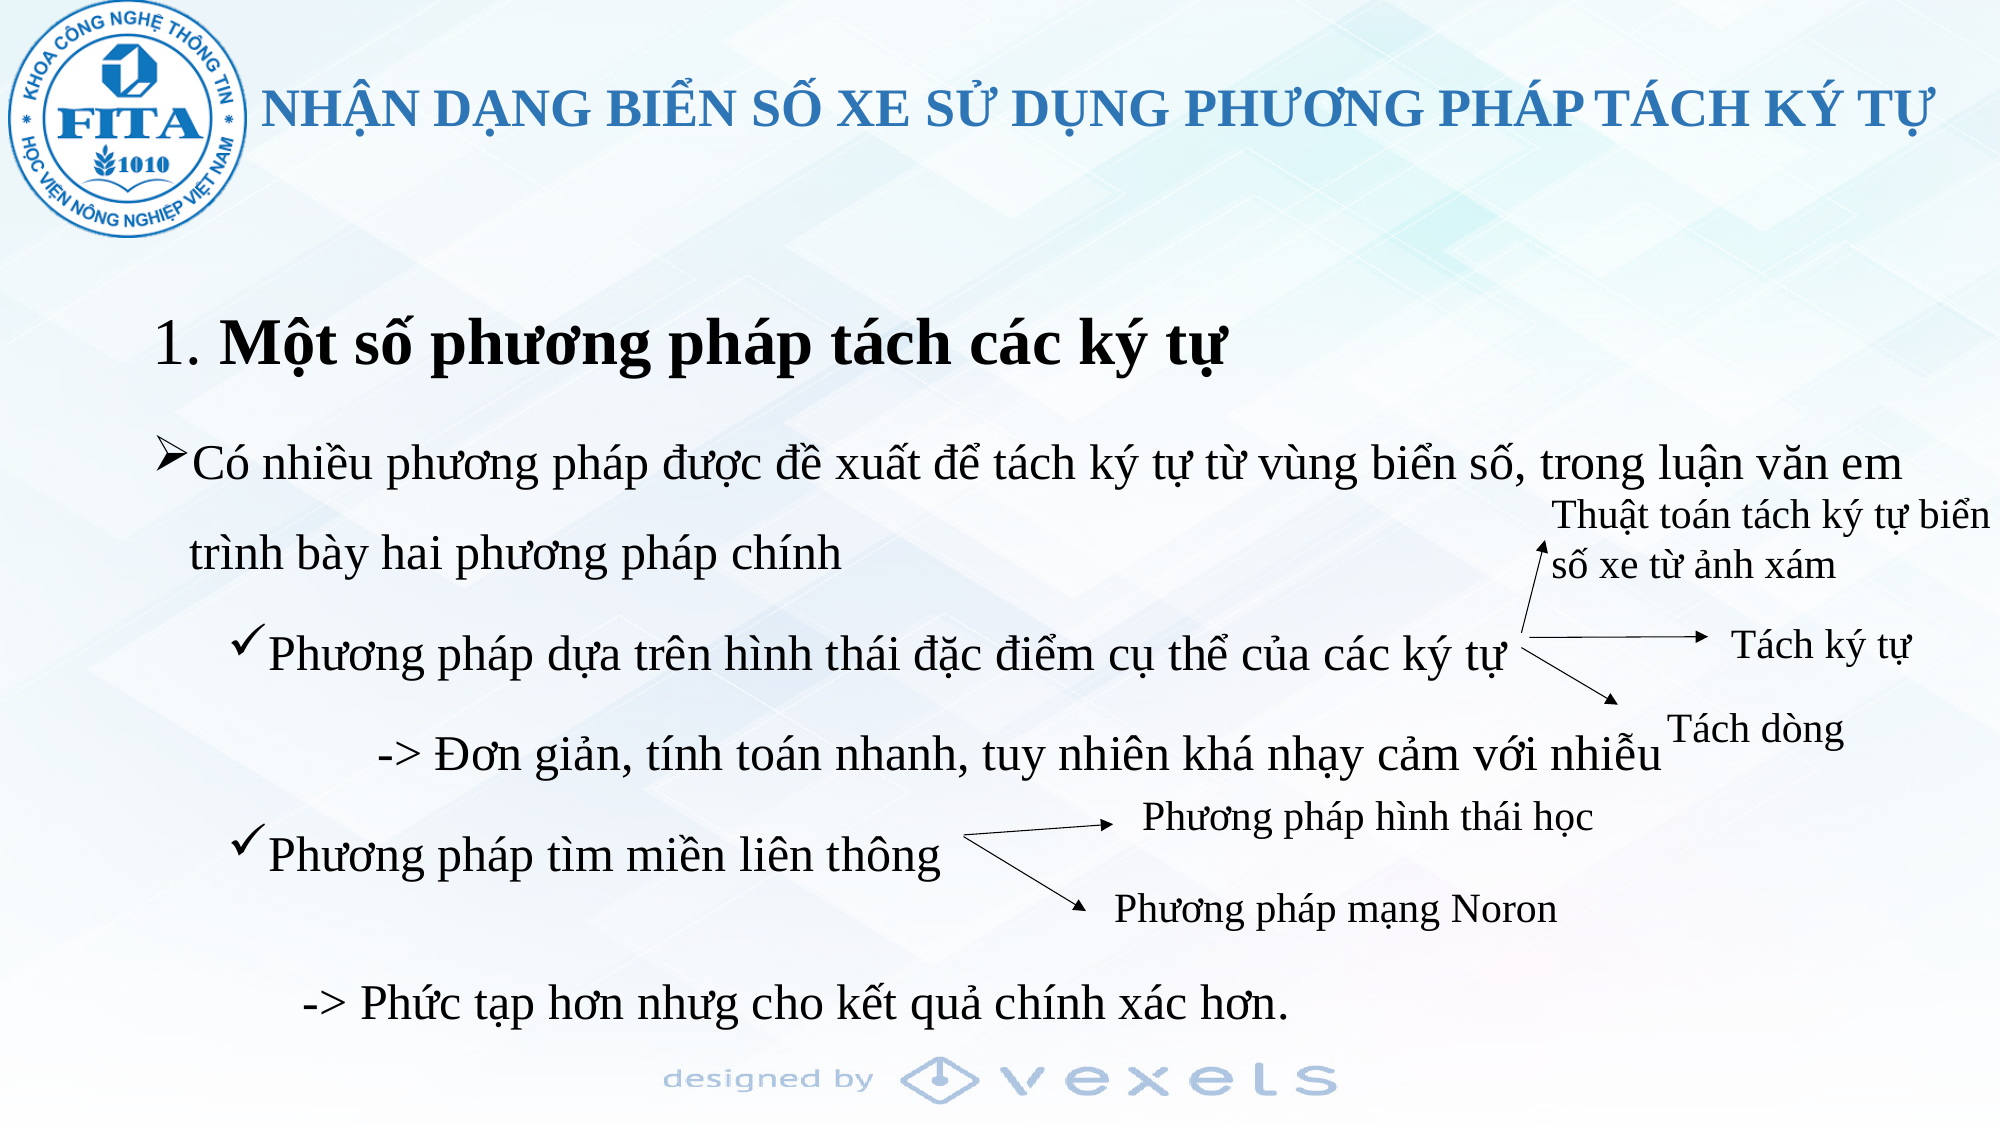

# NHẬN DẠNG BIỂN SỐ XE SỬ DỤNG PHƯƠNG PHÁP TÁCH KÝ TỰ
1. Một số phương pháp tách các ký tự
Có nhiều phương pháp được đề xuất để tách ký tự từ vùng biển số, trong luận văn em trình bày hai phương pháp chính
Phương pháp dựa trên hình thái đặc điểm cụ thể của các ký tự
	-> Đơn giản, tính toán nhanh, tuy nhiên khá nhạy cảm với nhiễu
Phương pháp tìm miền liên thông

	-> Phức tạp hơn nhưg cho kết quả chính xác hơn.

Thuật toán tách ký tự biển số xe từ ảnh xám
Tách ký tự
Tách dòng
Phương pháp hình thái học
Phương pháp mạng Noron